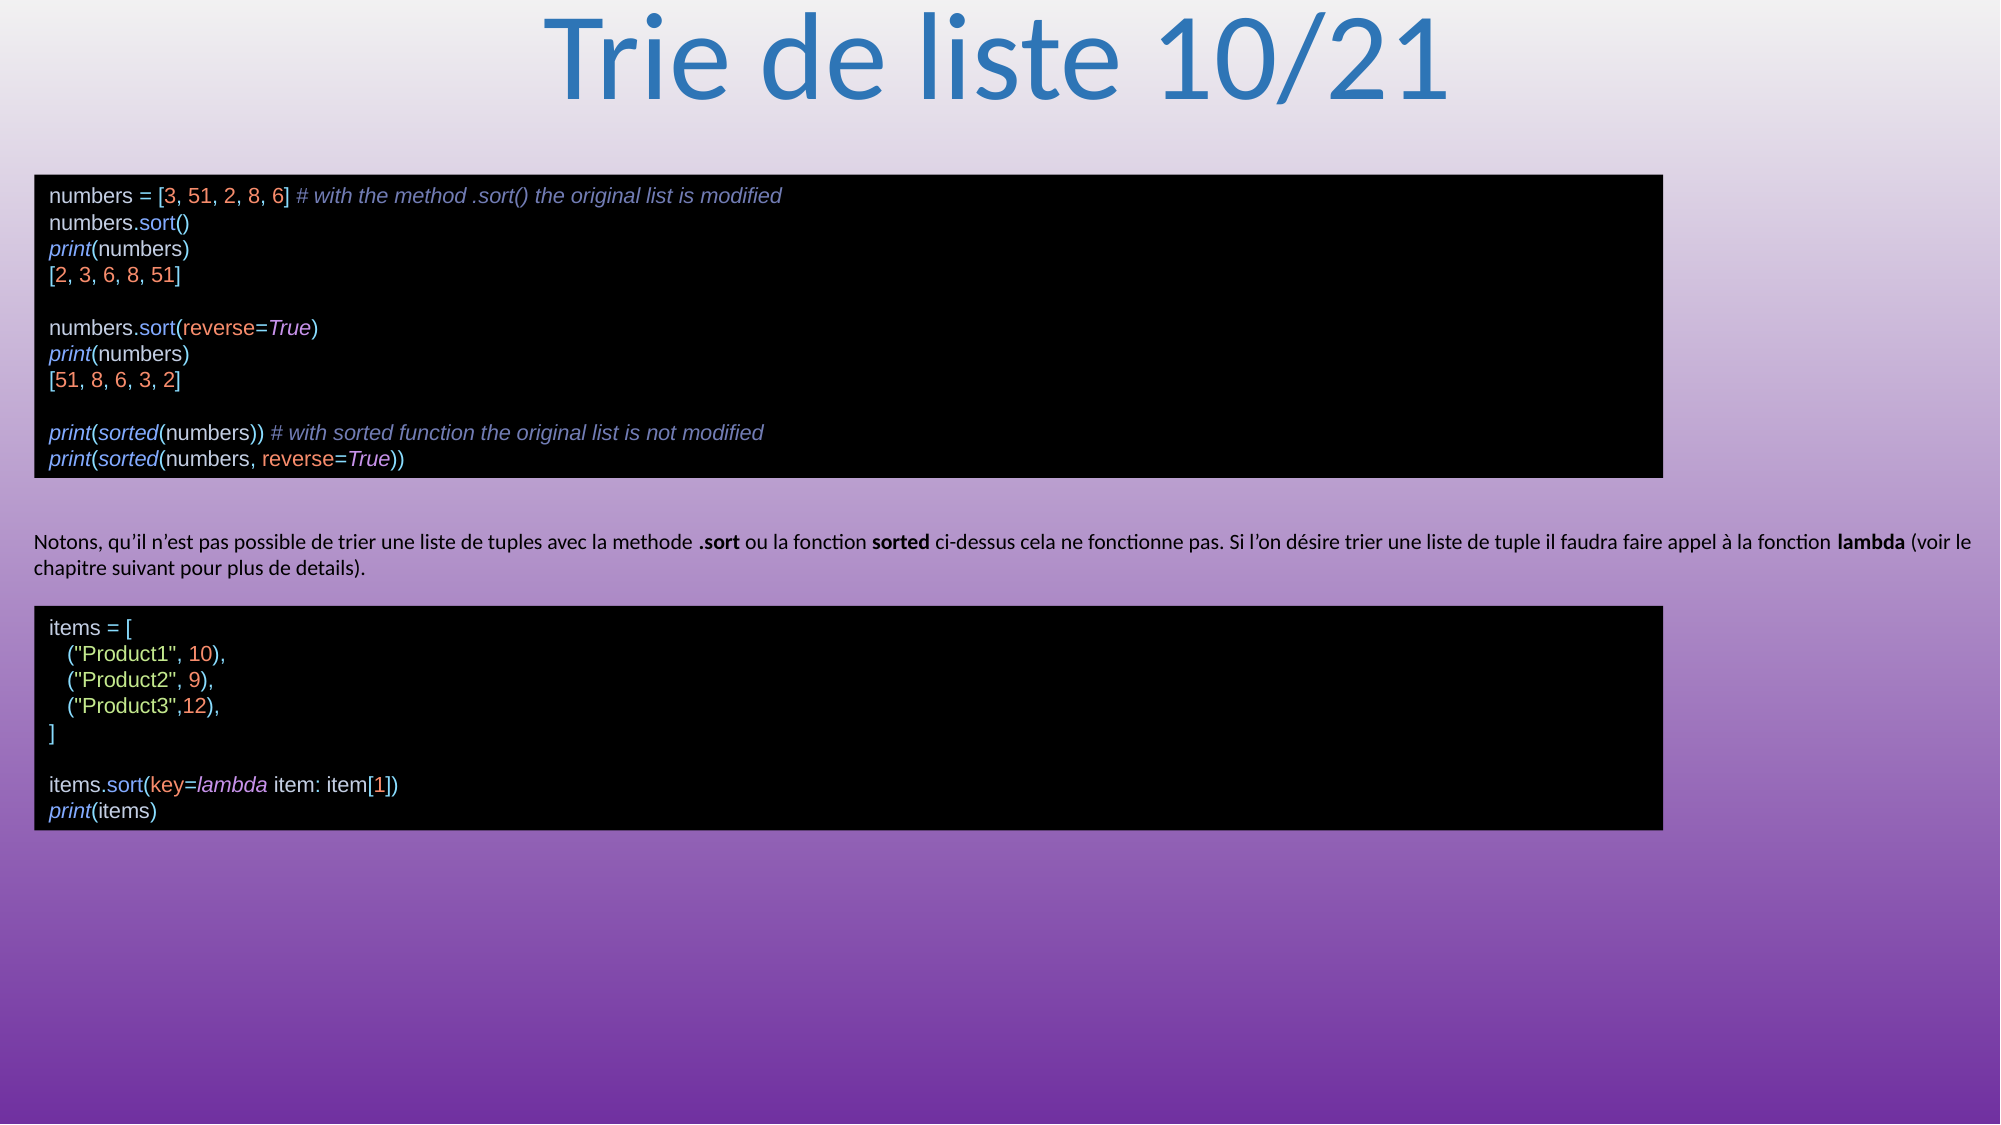

# Trie de liste 10/21

numbers = [3, 51, 2, 8, 6] # with the method .sort() the original list is modified
numbers.sort()
print(numbers)
[2, 3, 6, 8, 51]
numbers.sort(reverse=True)
print(numbers)
[51, 8, 6, 3, 2]
print(sorted(numbers)) # with sorted function the original list is not modified
print(sorted(numbers, reverse=True))
Notons, qu’il n’est pas possible de trier une liste de tuples avec la methode .sort ou la fonction sorted ci-dessus cela ne fonctionne pas. Si l’on désire trier une liste de tuple il faudra faire appel à la fonction lambda (voir le chapitre suivant pour plus de details).
items = [
   ("Product1", 10),
   ("Product2", 9),
   ("Product3",12),
]
items.sort(key=lambda item: item[1])
print(items)

92